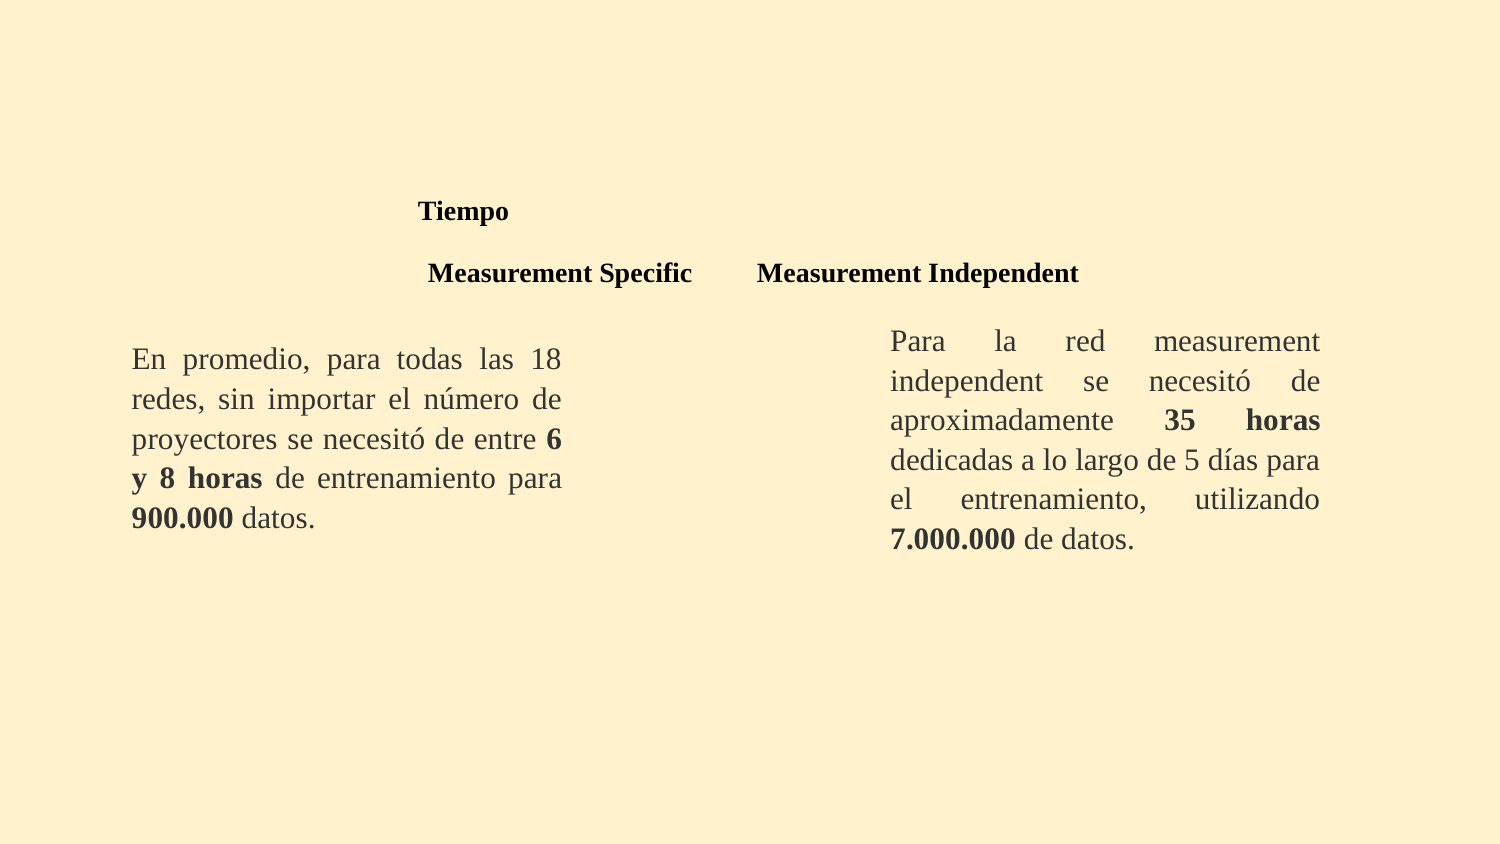

# Tiempo

 Measurement Specific 		Measurement Independent
Para la red measurement independent se necesitó de aproximadamente 35 horas dedicadas a lo largo de 5 días para el entrenamiento, utilizando 7.000.000 de datos.
En promedio, para todas las 18 redes, sin importar el número de proyectores se necesitó de entre 6 y 8 horas de entrenamiento para 900.000 datos.